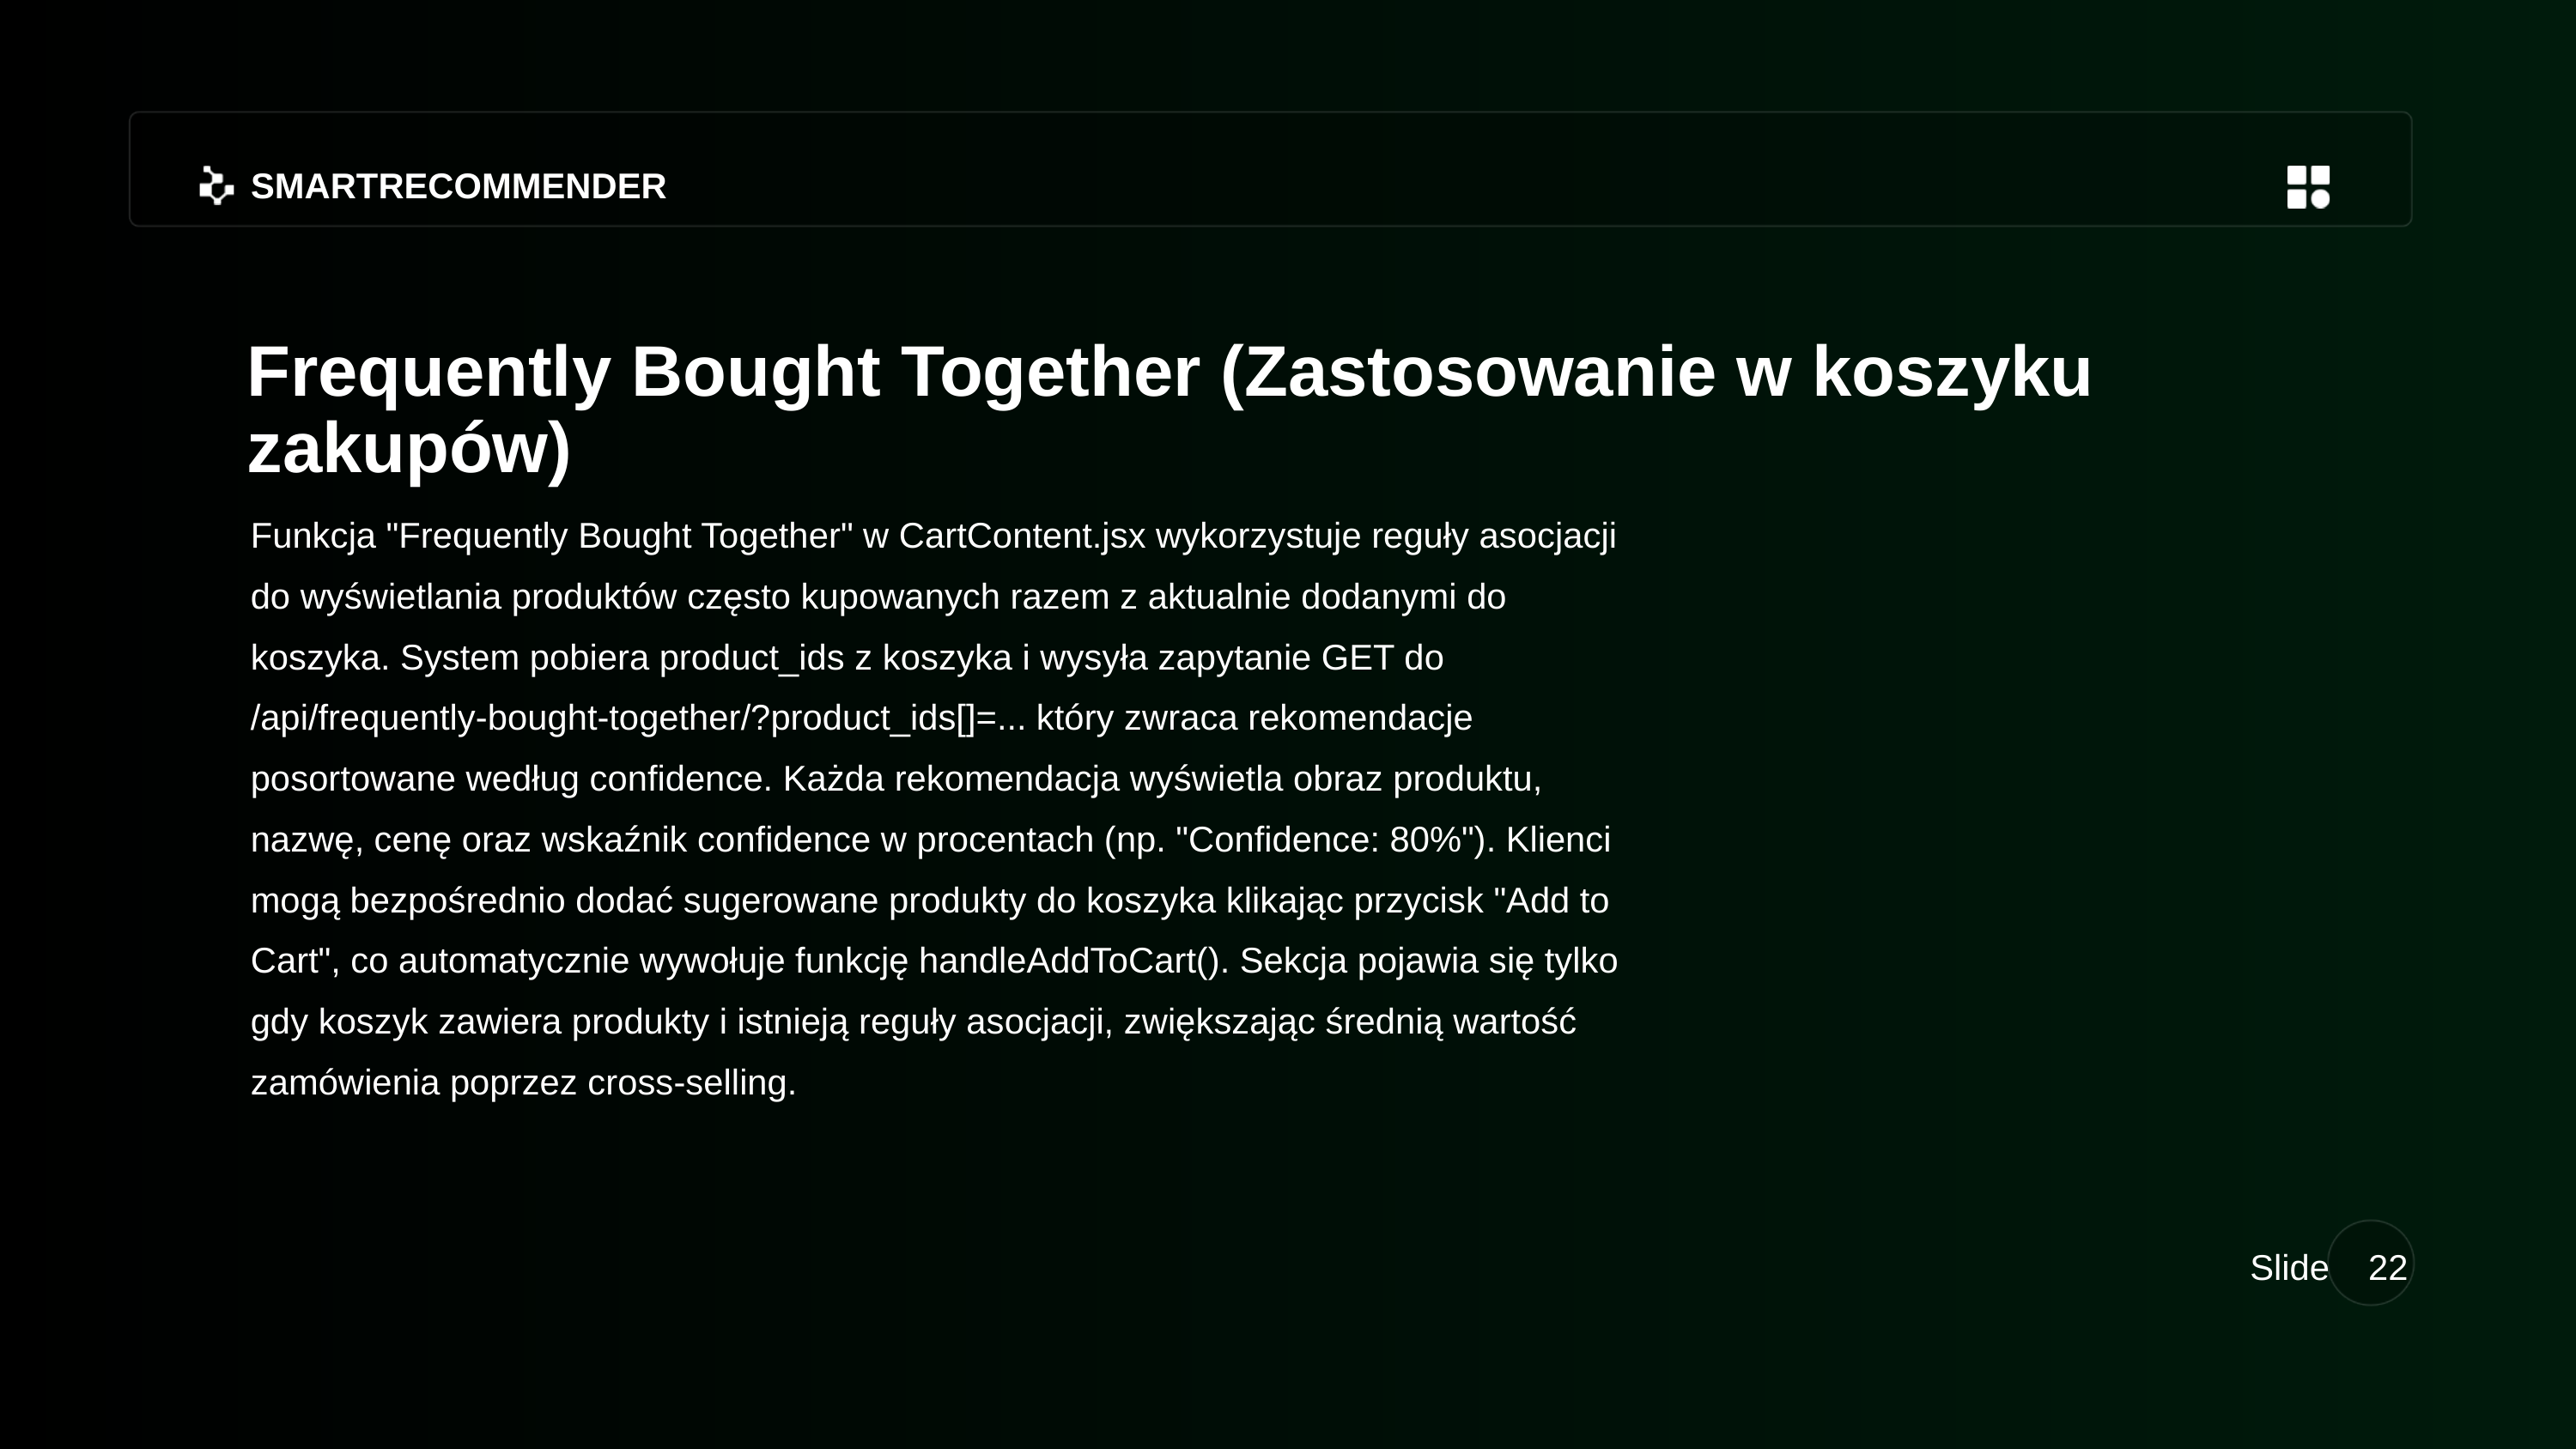

SMARTRECOMMENDER
Frequently Bought Together (Zastosowanie w koszyku zakupów)
Funkcja "Frequently Bought Together" w CartContent.jsx wykorzystuje reguły asocjacji do wyświetlania produktów często kupowanych razem z aktualnie dodanymi do koszyka. System pobiera product_ids z koszyka i wysyła zapytanie GET do /api/frequently-bought-together/?product_ids[]=... który zwraca rekomendacje posortowane według confidence. Każda rekomendacja wyświetla obraz produktu, nazwę, cenę oraz wskaźnik confidence w procentach (np. "Confidence: 80%"). Klienci mogą bezpośrednio dodać sugerowane produkty do koszyka klikając przycisk "Add to Cart", co automatycznie wywołuje funkcję handleAddToCart(). Sekcja pojawia się tylko gdy koszyk zawiera produkty i istnieją reguły asocjacji, zwiększając średnią wartość zamówienia poprzez cross-selling.

Slide
22